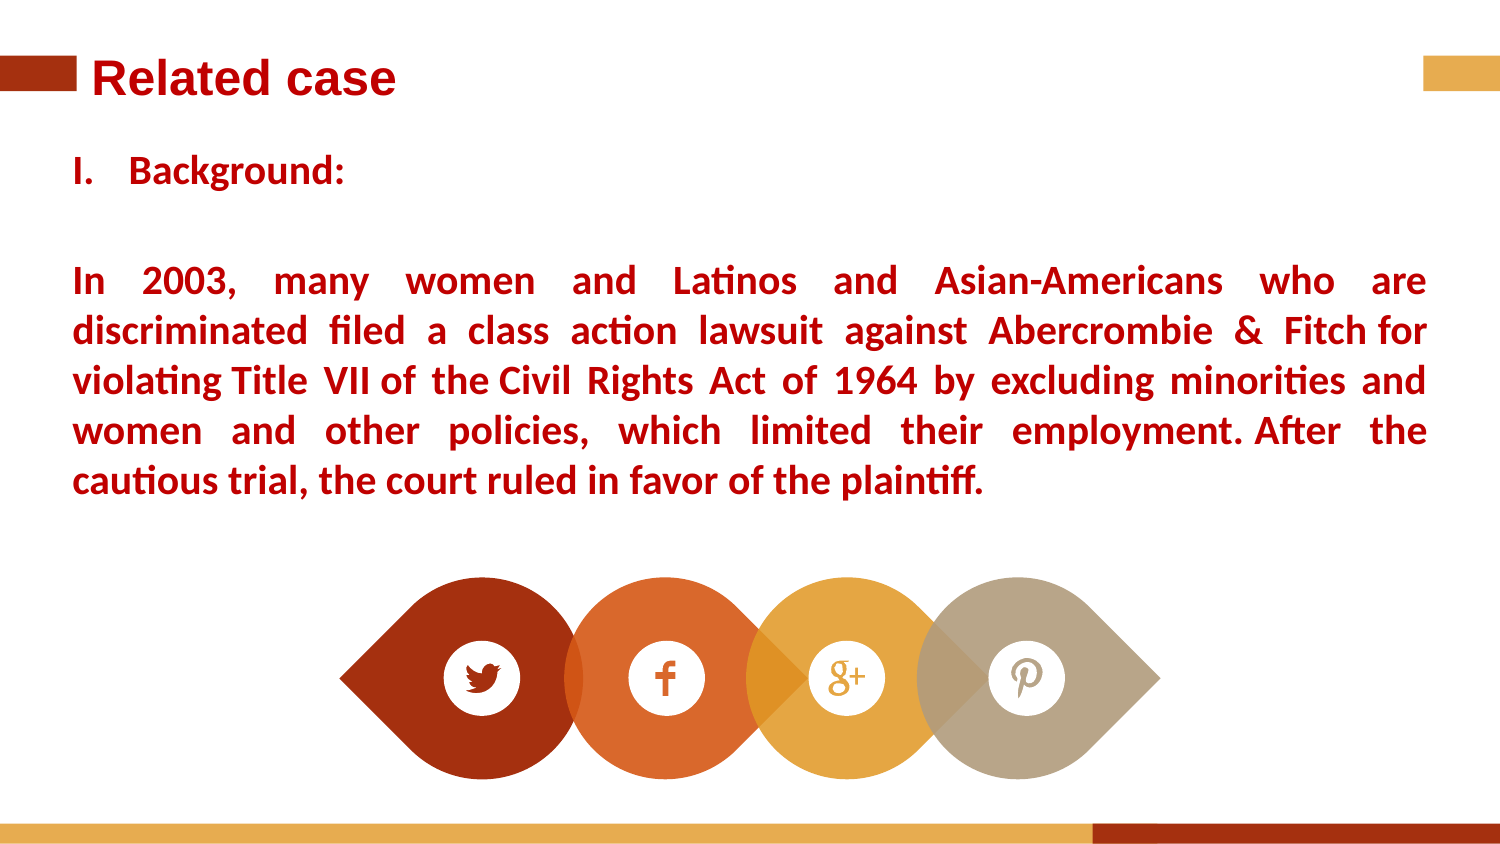

Related case

Background:

In 2003, many women and Latinos and Asian-Americans who are discriminated filed a class action lawsuit against Abercrombie & Fitch for violating Title VII of the Civil Rights Act of 1964 by excluding minorities and women and other policies, which limited their employment. After the cautious trial, the court ruled in favor of the plaintiff.